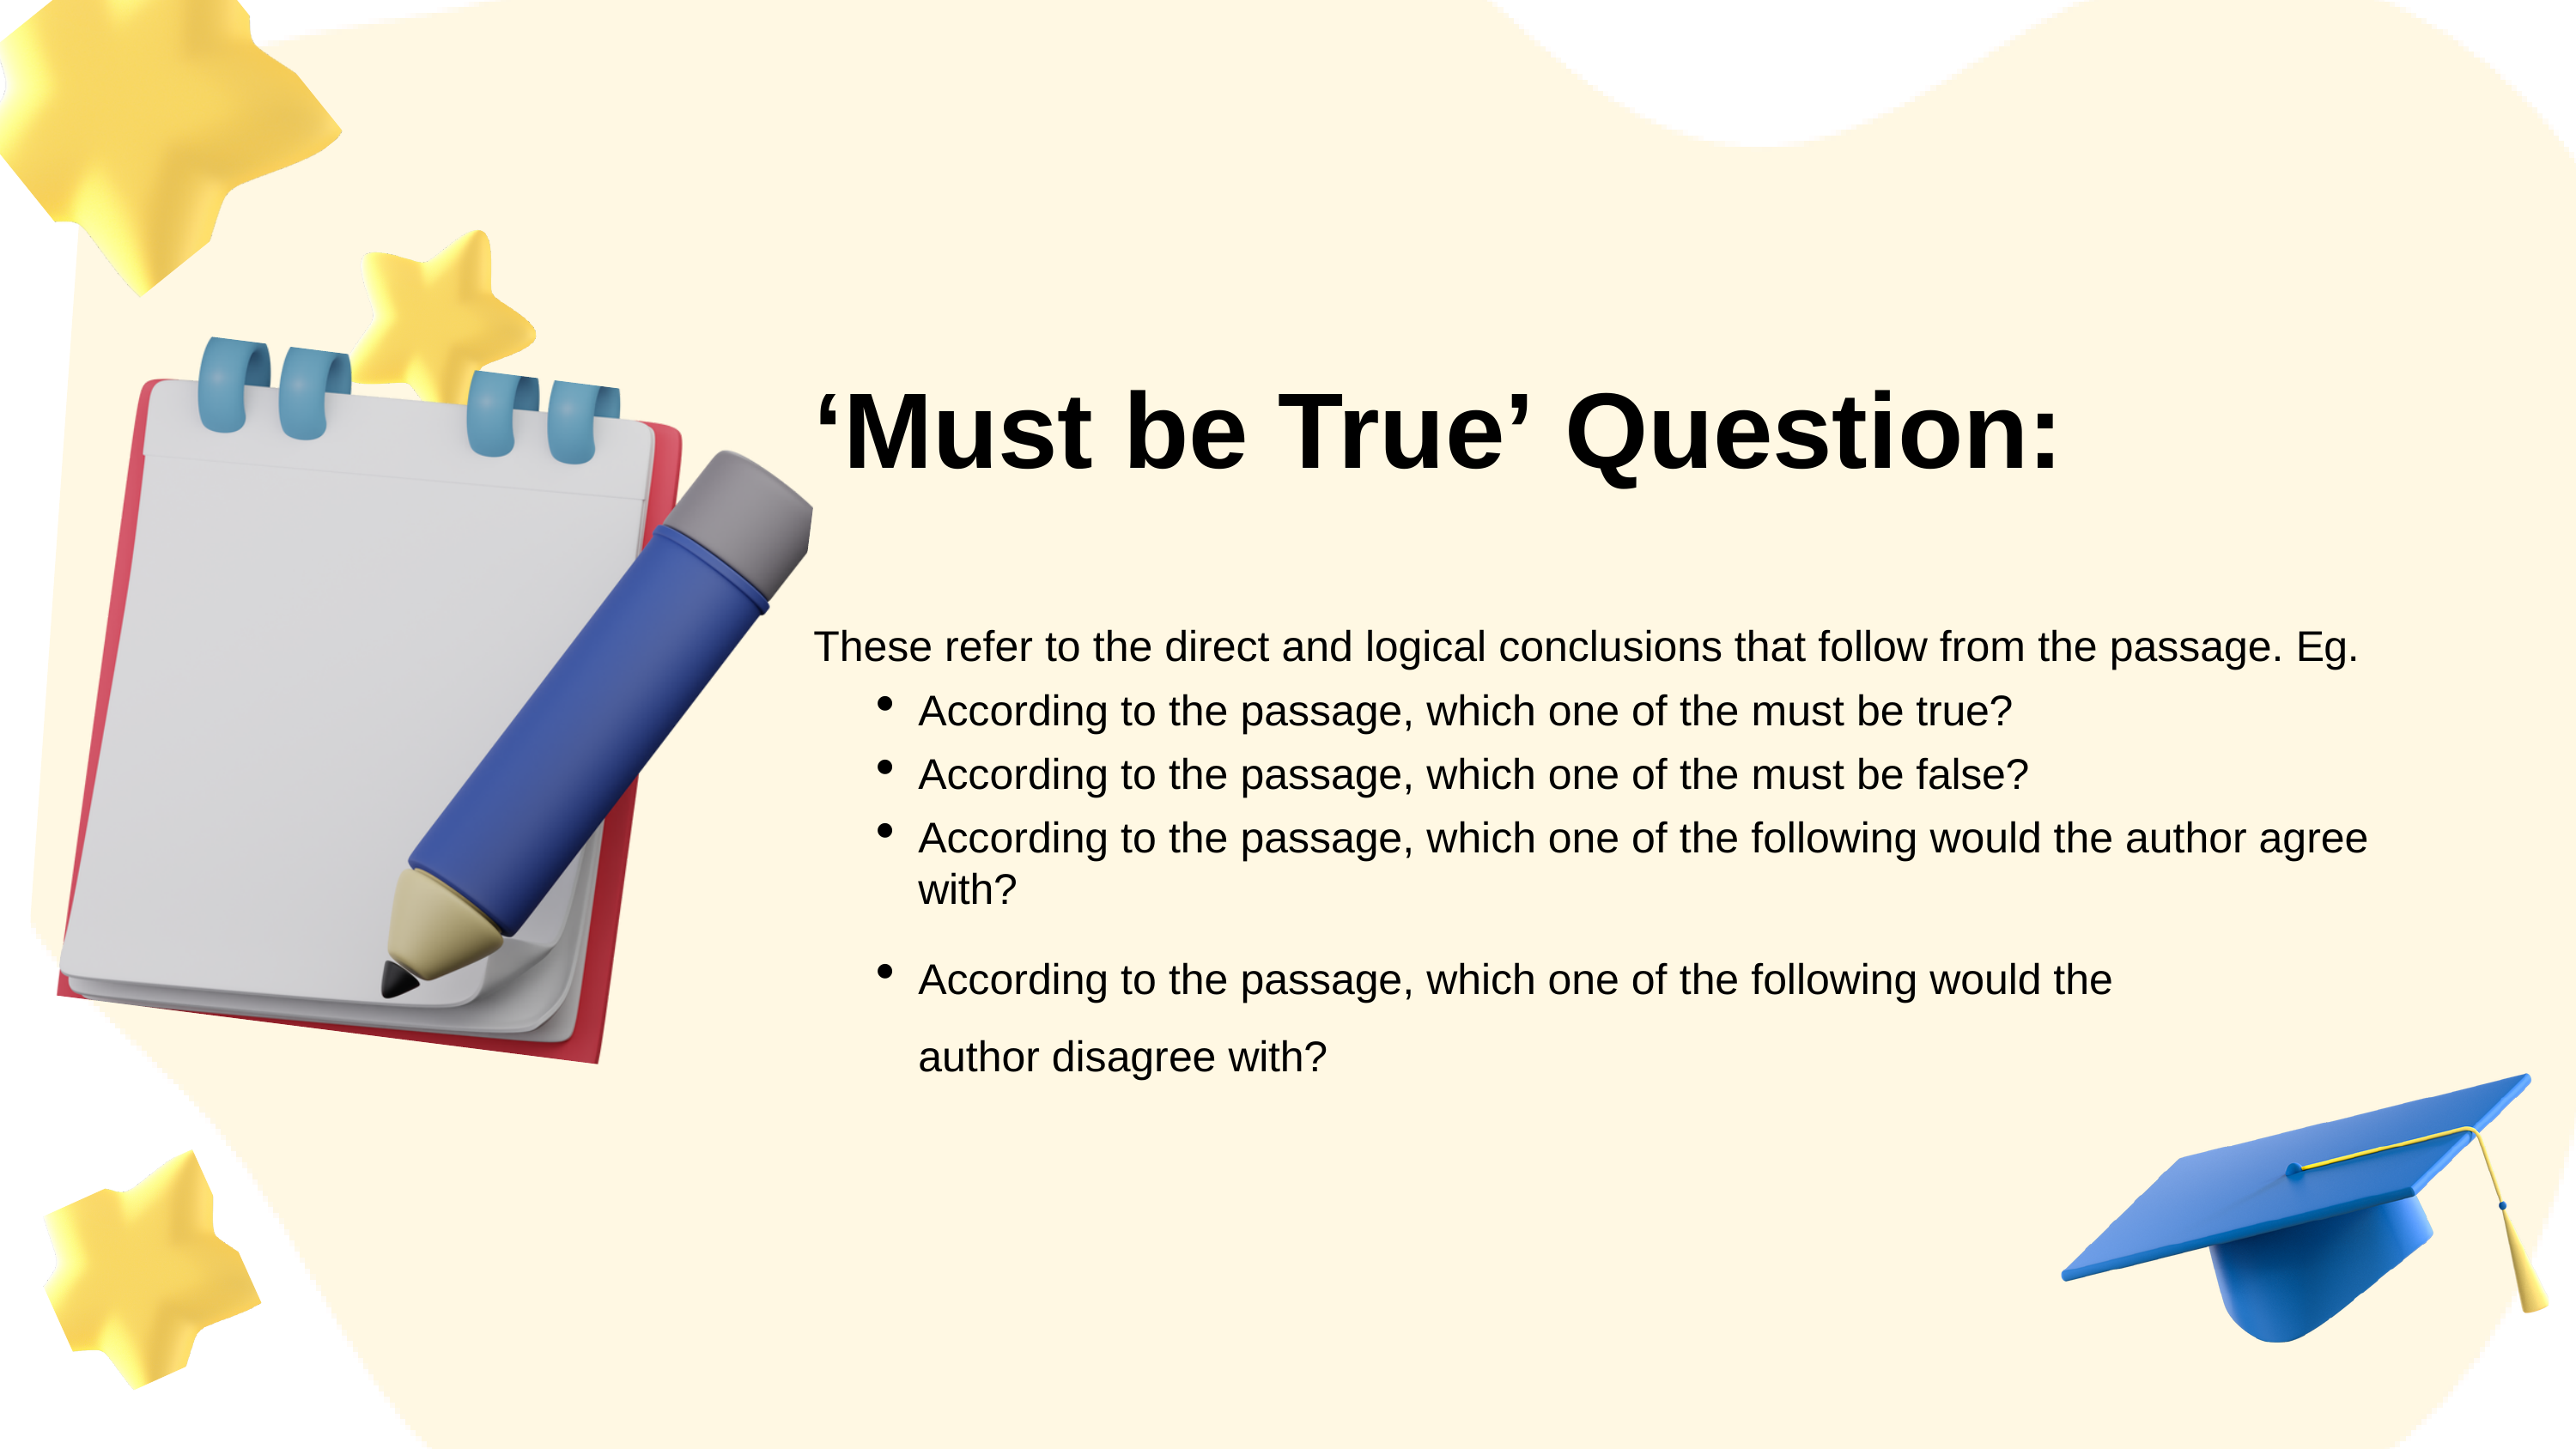

‘Must be True’ Question:

These refer to the direct and logical conclusions that follow from the passage. Eg.
According to the passage, which one of the must be true?
According to the passage, which one of the must be false?
According to the passage, which one of the following would the author agree with?
According to the passage, which one of the following would the author disagree with?